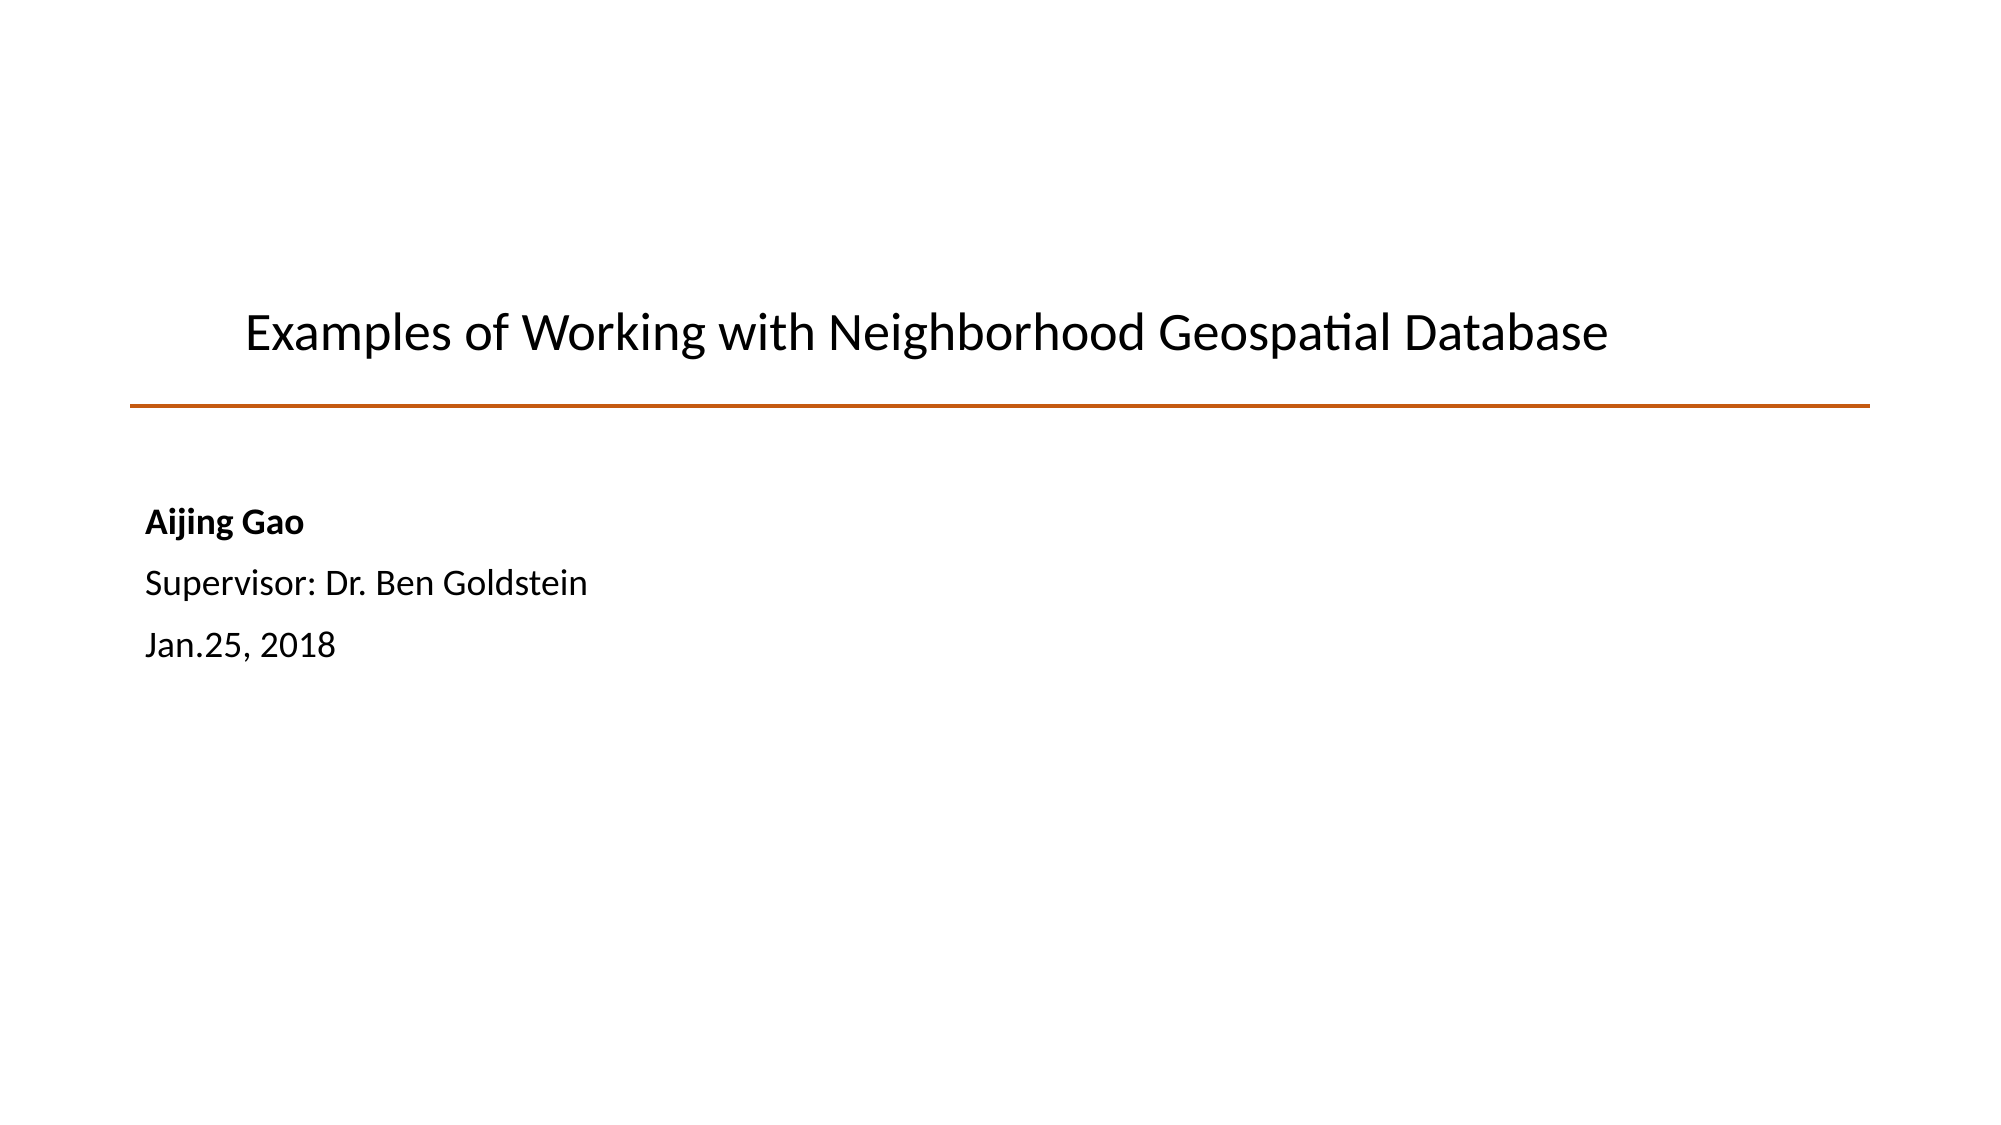

# Examples of Working with Neighborhood Geospatial Database
Aijing Gao
Supervisor: Dr. Ben Goldstein
Jan.25, 2018